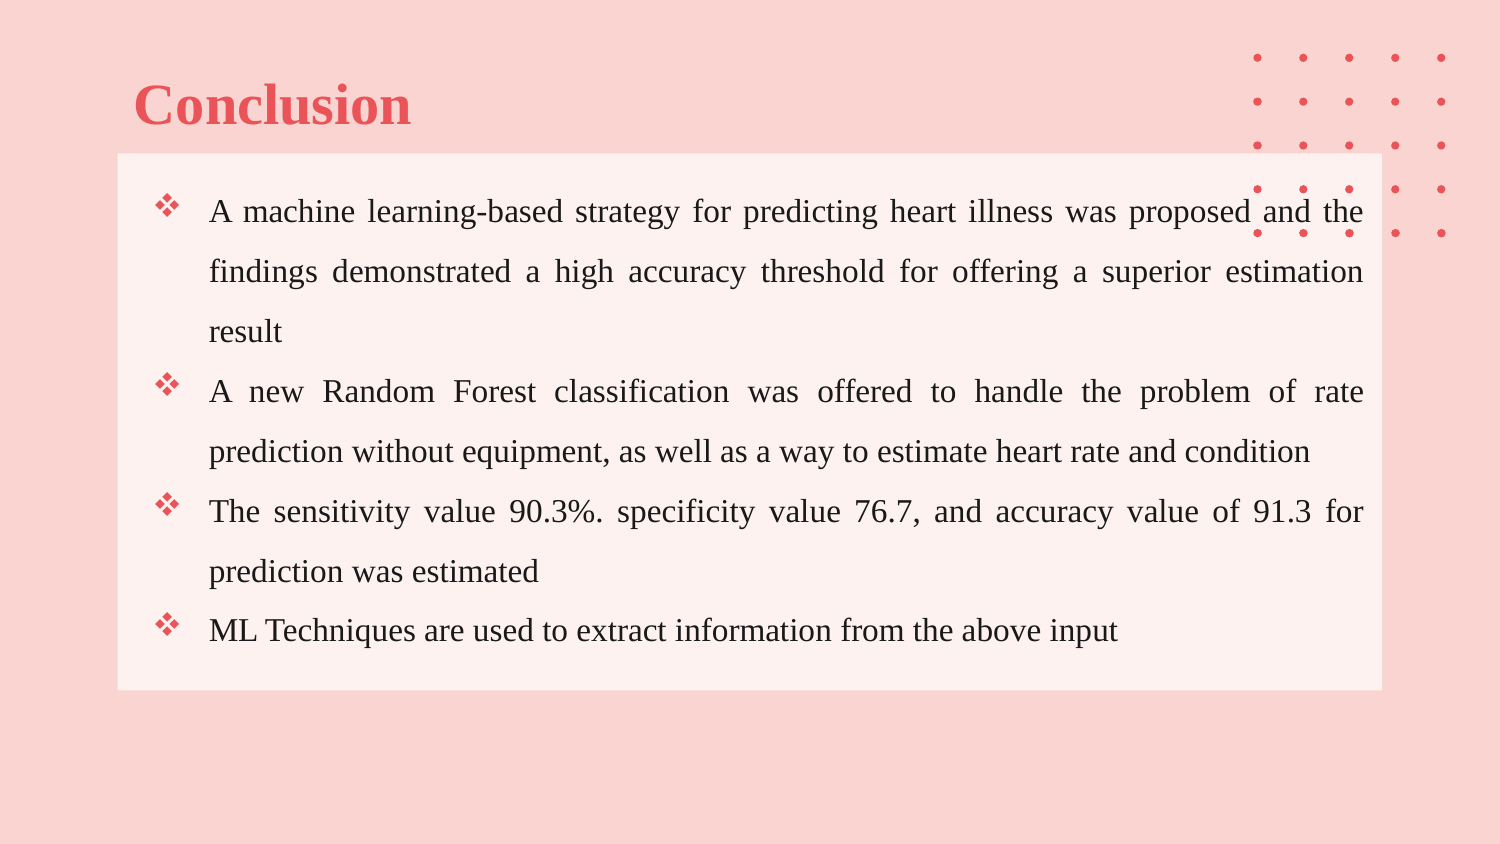

# Conclusion
A machine learning-based strategy for predicting heart illness was proposed and the findings demonstrated a high accuracy threshold for offering a superior estimation result
A new Random Forest classification was offered to handle the problem of rate prediction without equipment, as well as a way to estimate heart rate and condition
The sensitivity value 90.3%. specificity value 76.7, and accuracy value of 91.3 for prediction was estimated
ML Techniques are used to extract information from the above input